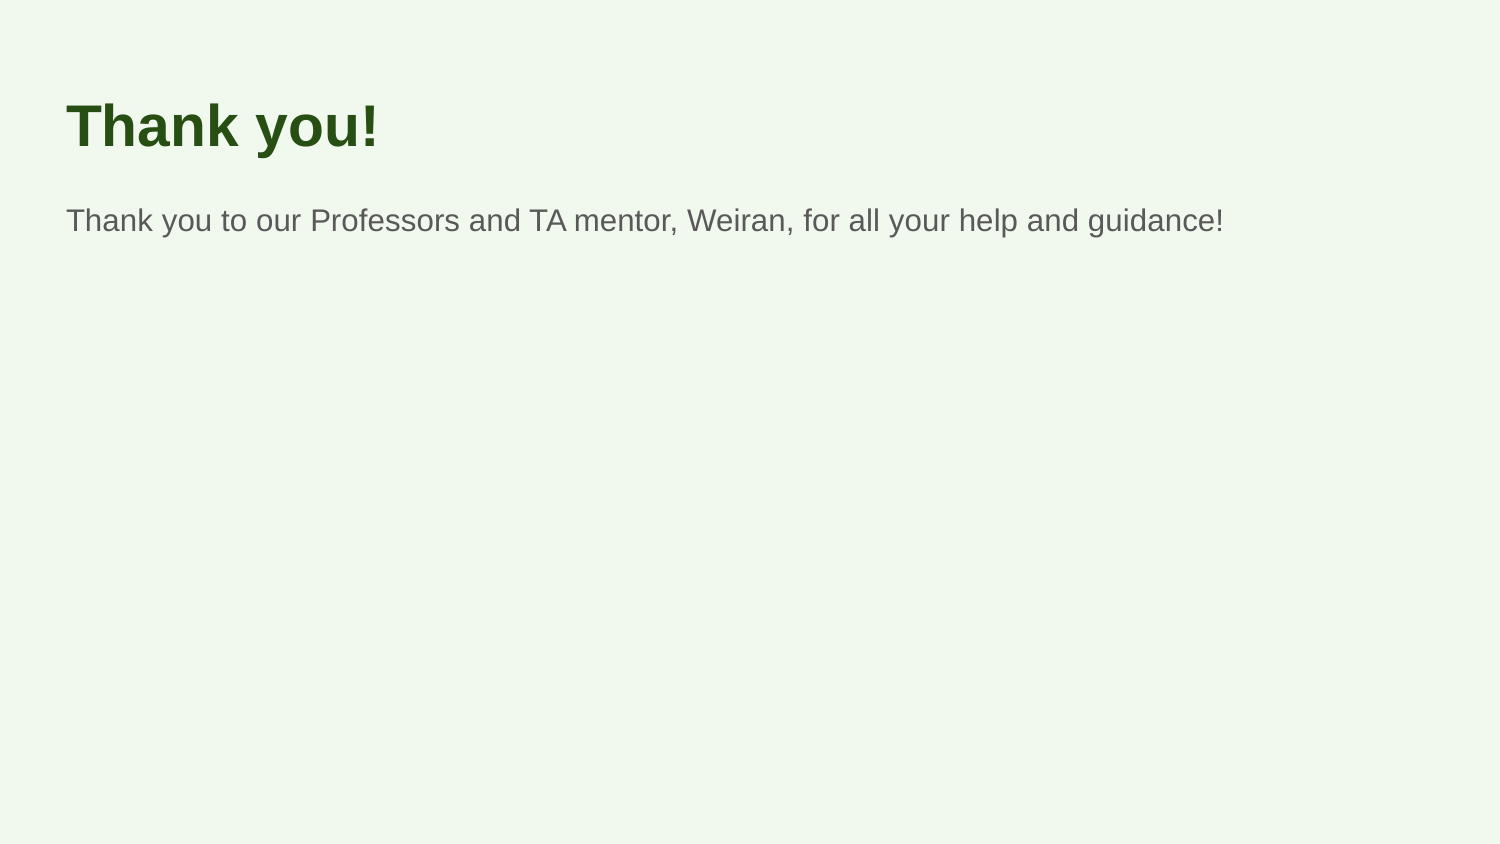

# Thank you!

Thank you to our Professors and TA mentor, Weiran, for all your help and guidance!